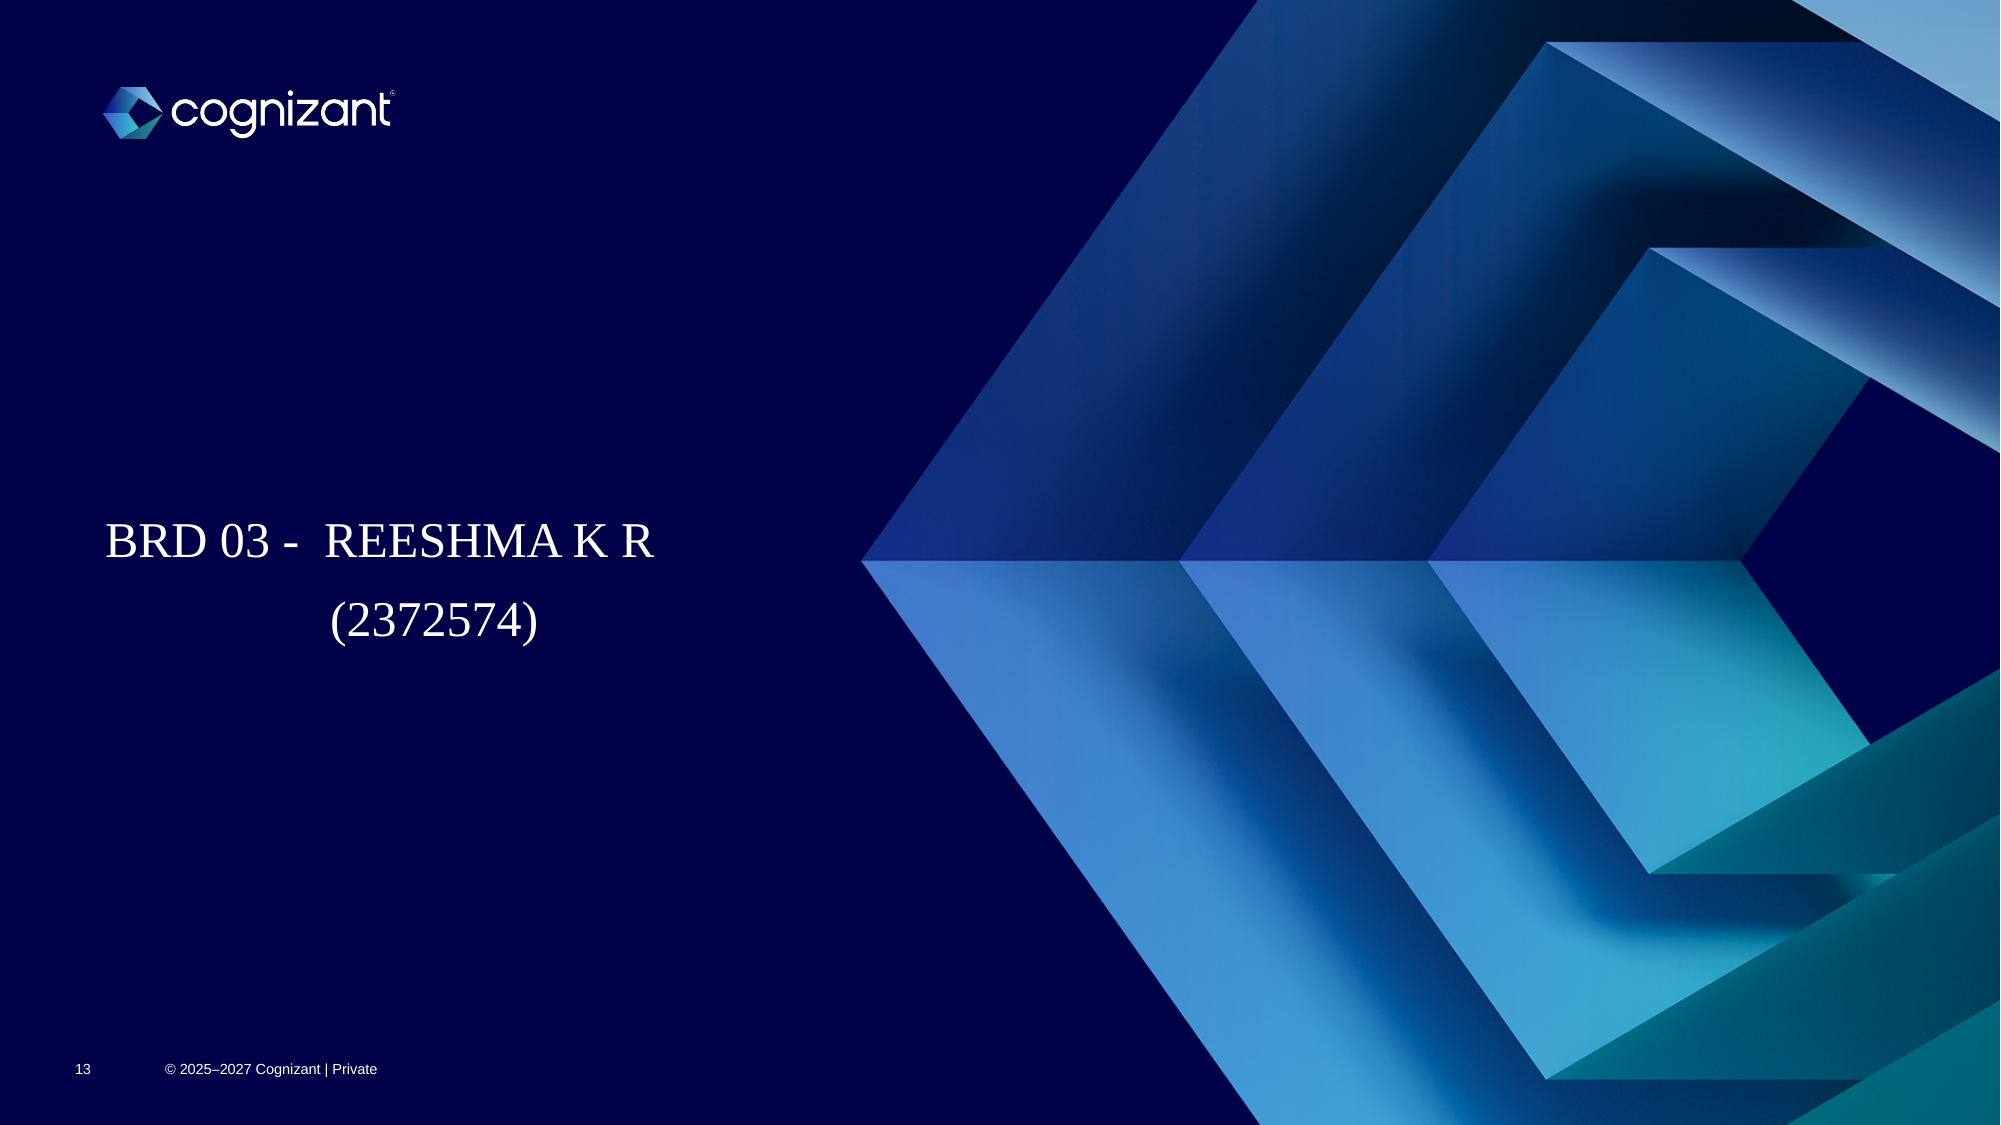

BRD 03 -  REESHMA K R
                  (2372574)
13
© 2025–2027 Cognizant | Private